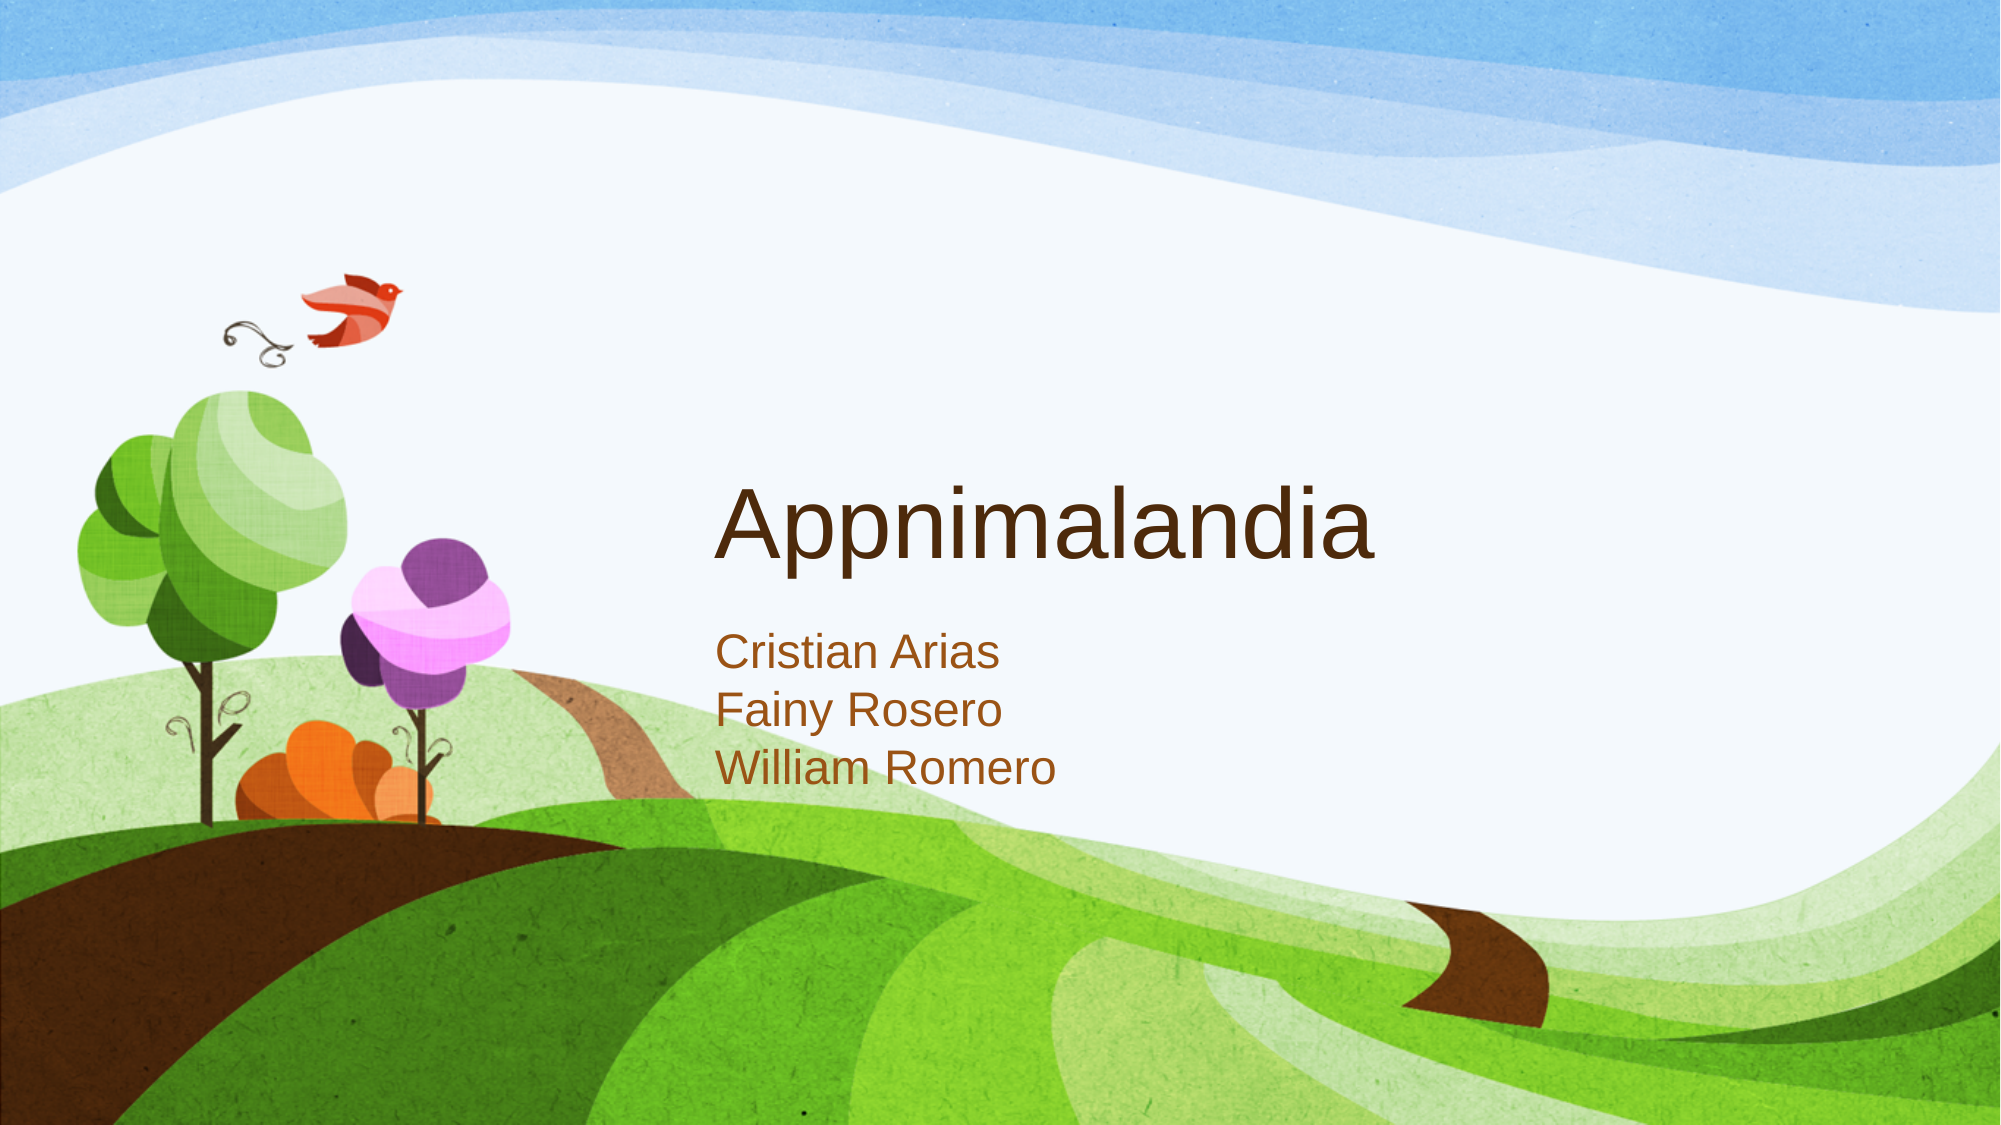

# Appnimalandia
Cristian Arias
Fainy Rosero
William Romero